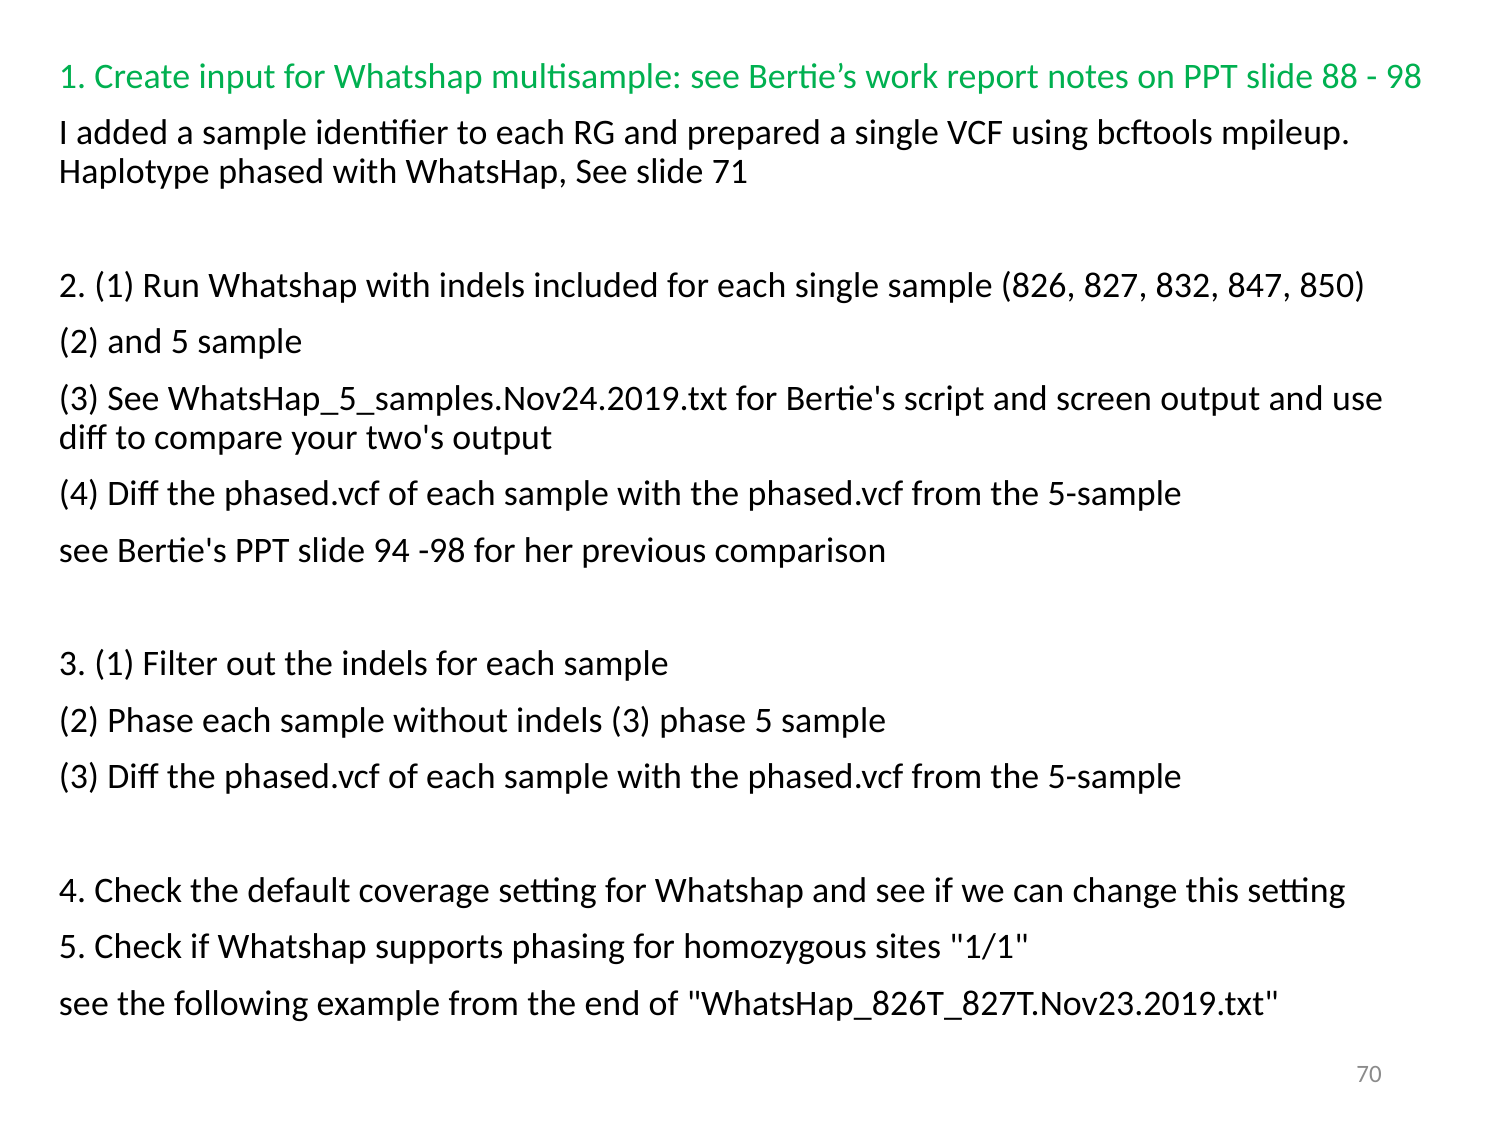

1. Create input for Whatshap multisample: see Bertie’s work report notes on PPT slide 88 - 98
I added a sample identifier to each RG and prepared a single VCF using bcftools mpileup. Haplotype phased with WhatsHap, See slide 71

2. (1) Run Whatshap with indels included for each single sample (826, 827, 832, 847, 850)
(2) and 5 sample
(3) See WhatsHap_5_samples.Nov24.2019.txt for Bertie's script and screen output and use diff to compare your two's output
(4) Diff the phased.vcf of each sample with the phased.vcf from the 5-sample
see Bertie's PPT slide 94 -98 for her previous comparison

3. (1) Filter out the indels for each sample
(2) Phase each sample without indels (3) phase 5 sample
(3) Diff the phased.vcf of each sample with the phased.vcf from the 5-sample

4. Check the default coverage setting for Whatshap and see if we can change this setting
5. Check if Whatshap supports phasing for homozygous sites "1/1"
see the following example from the end of "WhatsHap_826T_827T.Nov23.2019.txt"
70